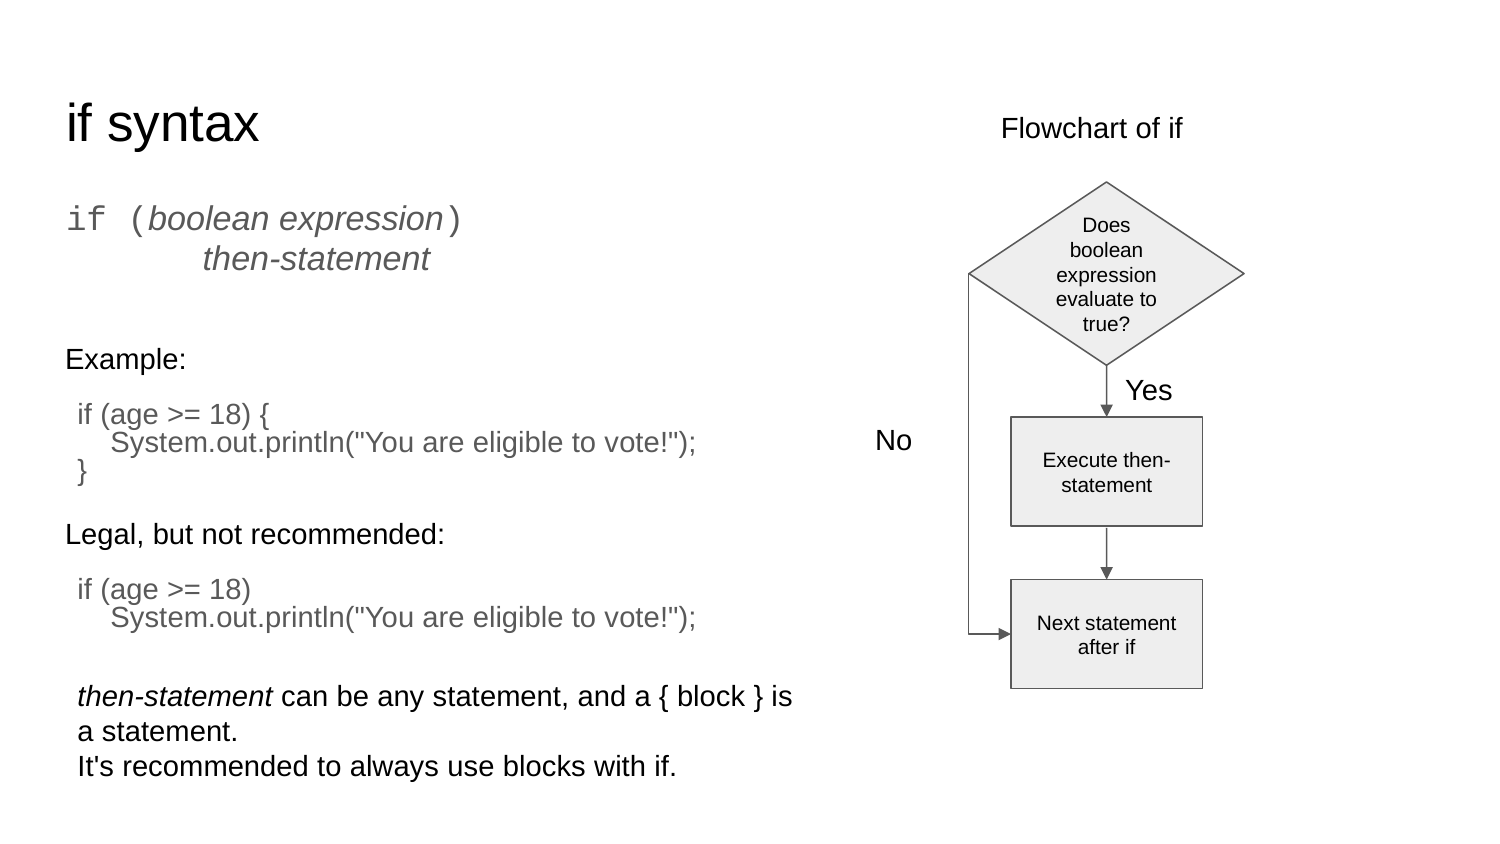

# if syntax
Flowchart of if
Does boolean expression evaluate to true?
if (boolean expression)
	then-statement
Example:
Yes
if (age >= 18) {
    System.out.println("You are eligible to vote!");
}
No
Execute then-statement
Legal, but not recommended:
if (age >= 18)
    System.out.println("You are eligible to vote!");
Next statement after if
then-statement can be any statement, and a { block } is a statement.
It's recommended to always use blocks with if.